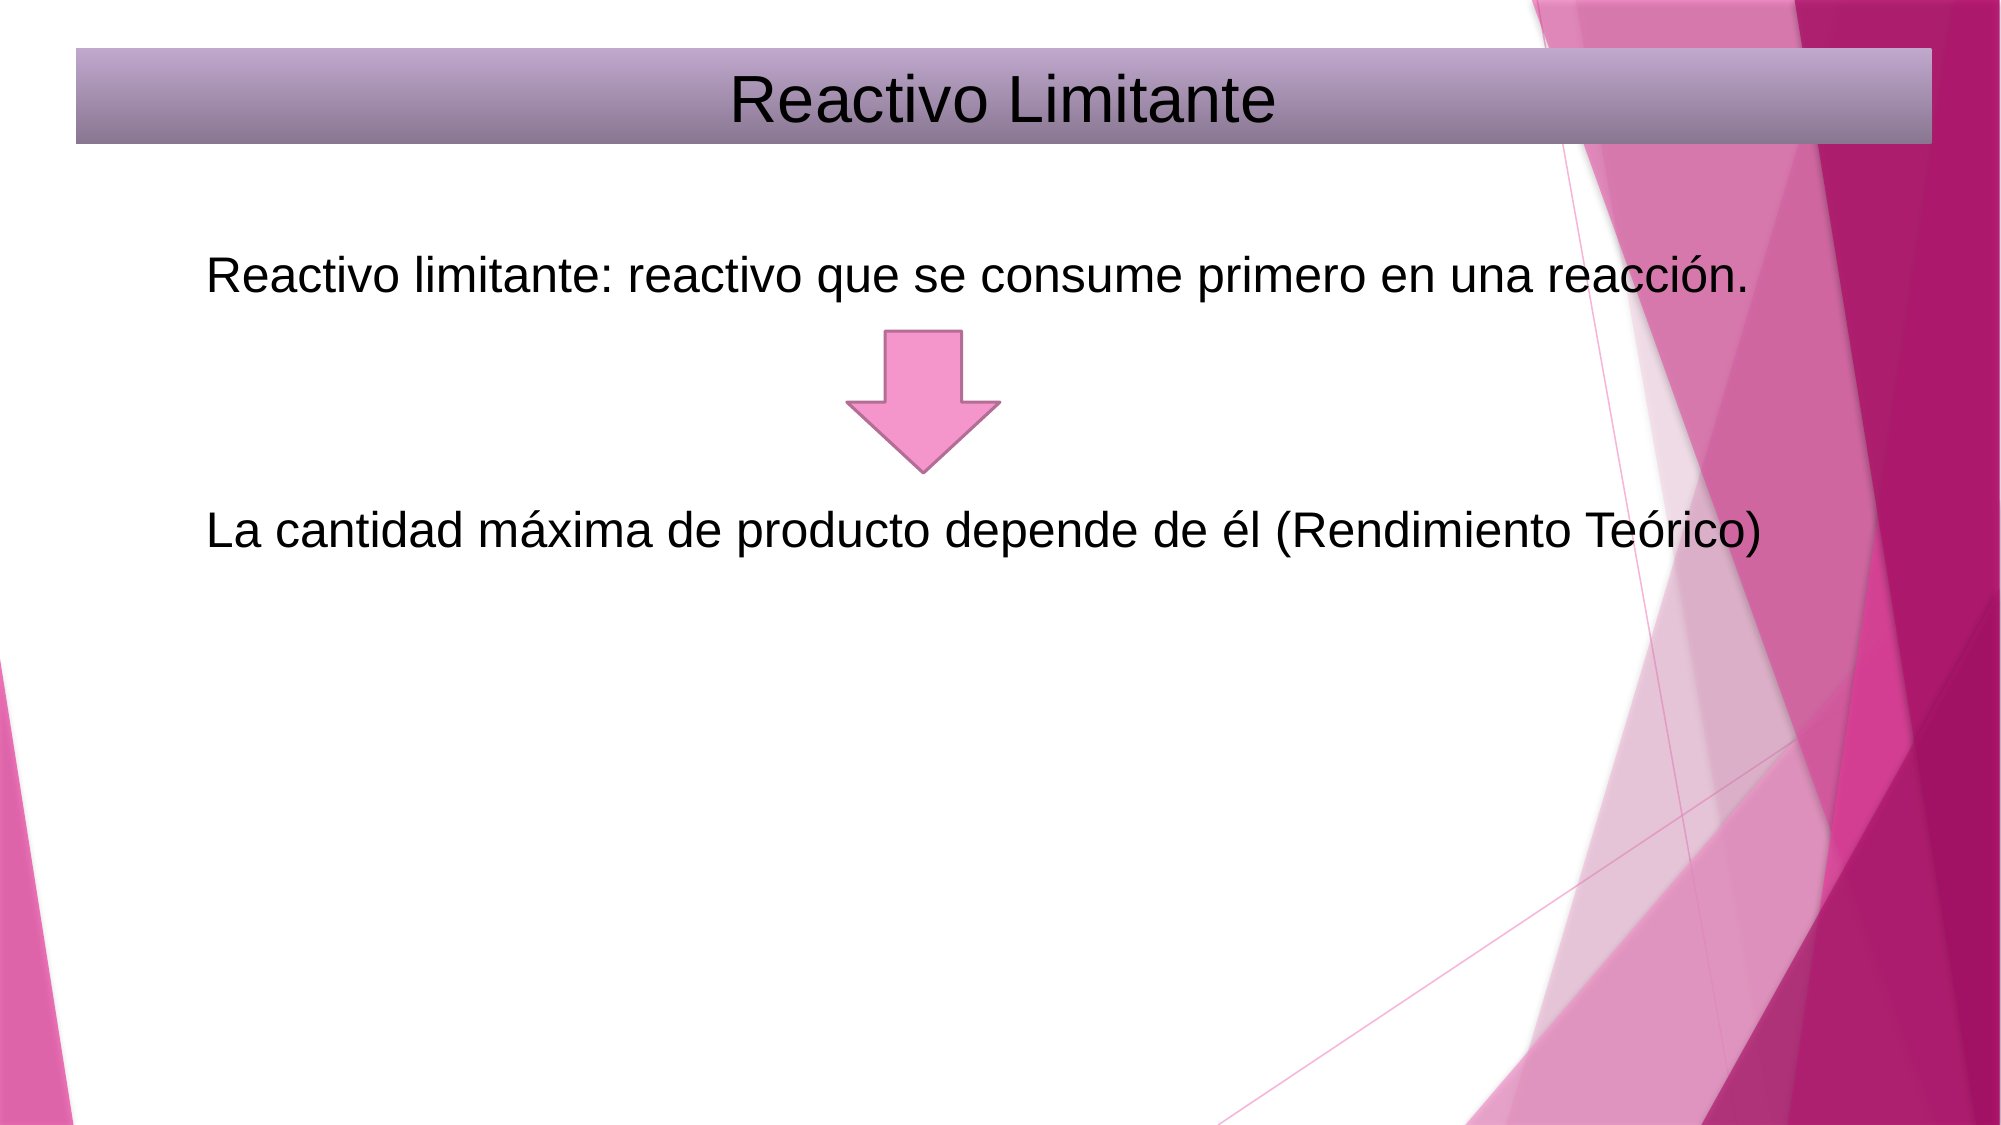

Reactivo Limitante
Reactivo limitante: reactivo que se consume primero en una reacción.

La cantidad máxima de producto depende de él (Rendimiento Teórico)